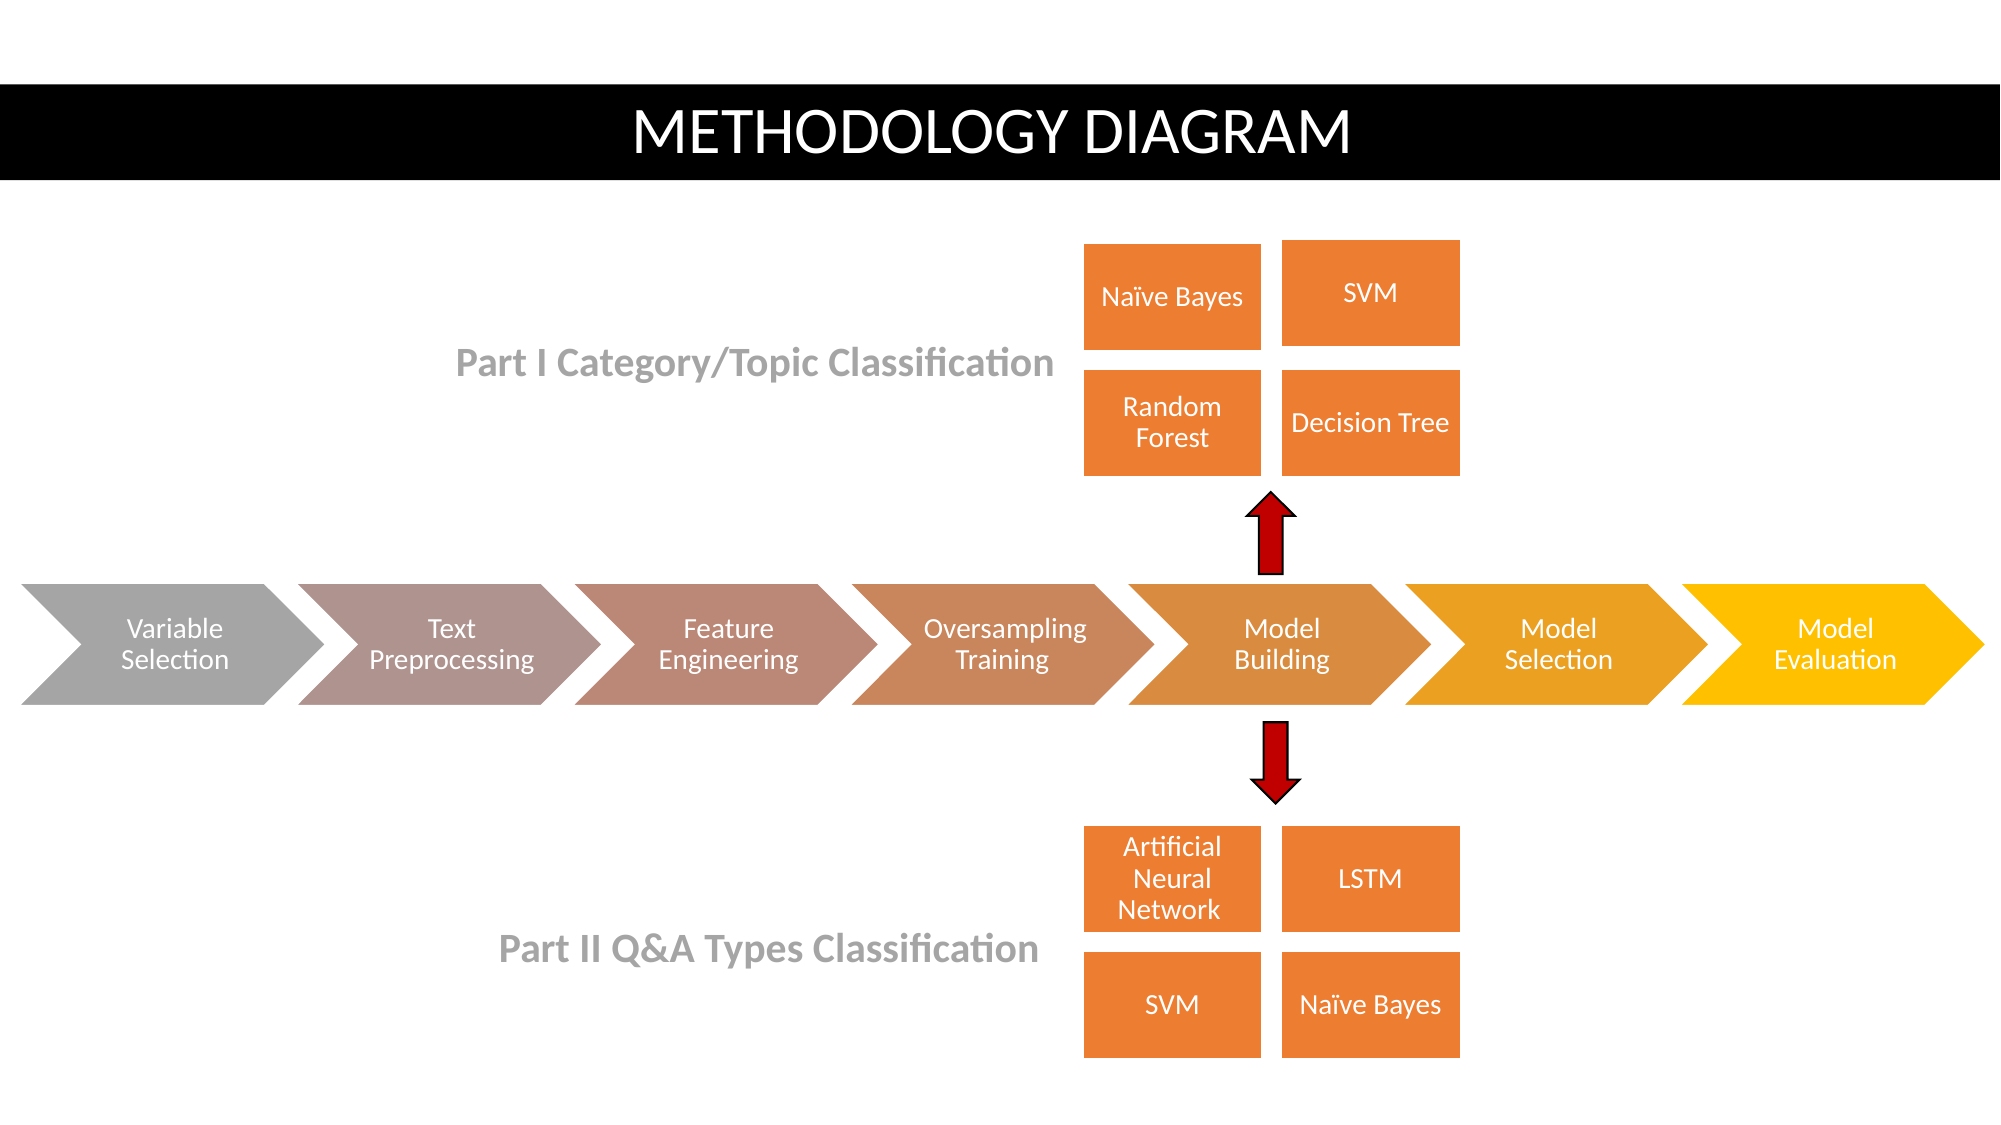

# METHODOLOGY DIAGRAM
Naïve Bayes
SVM
Random Forest
Decision Tree
Variable Selection
Text Preprocessing
Feature Engineering
Oversampling Training
Model Building
Model Selection
Model Evaluation
Part I Category/Topic Classification

Artificial Neural Network
LSTM
SVM
Naïve Bayes
Part II Q&A Types Classification